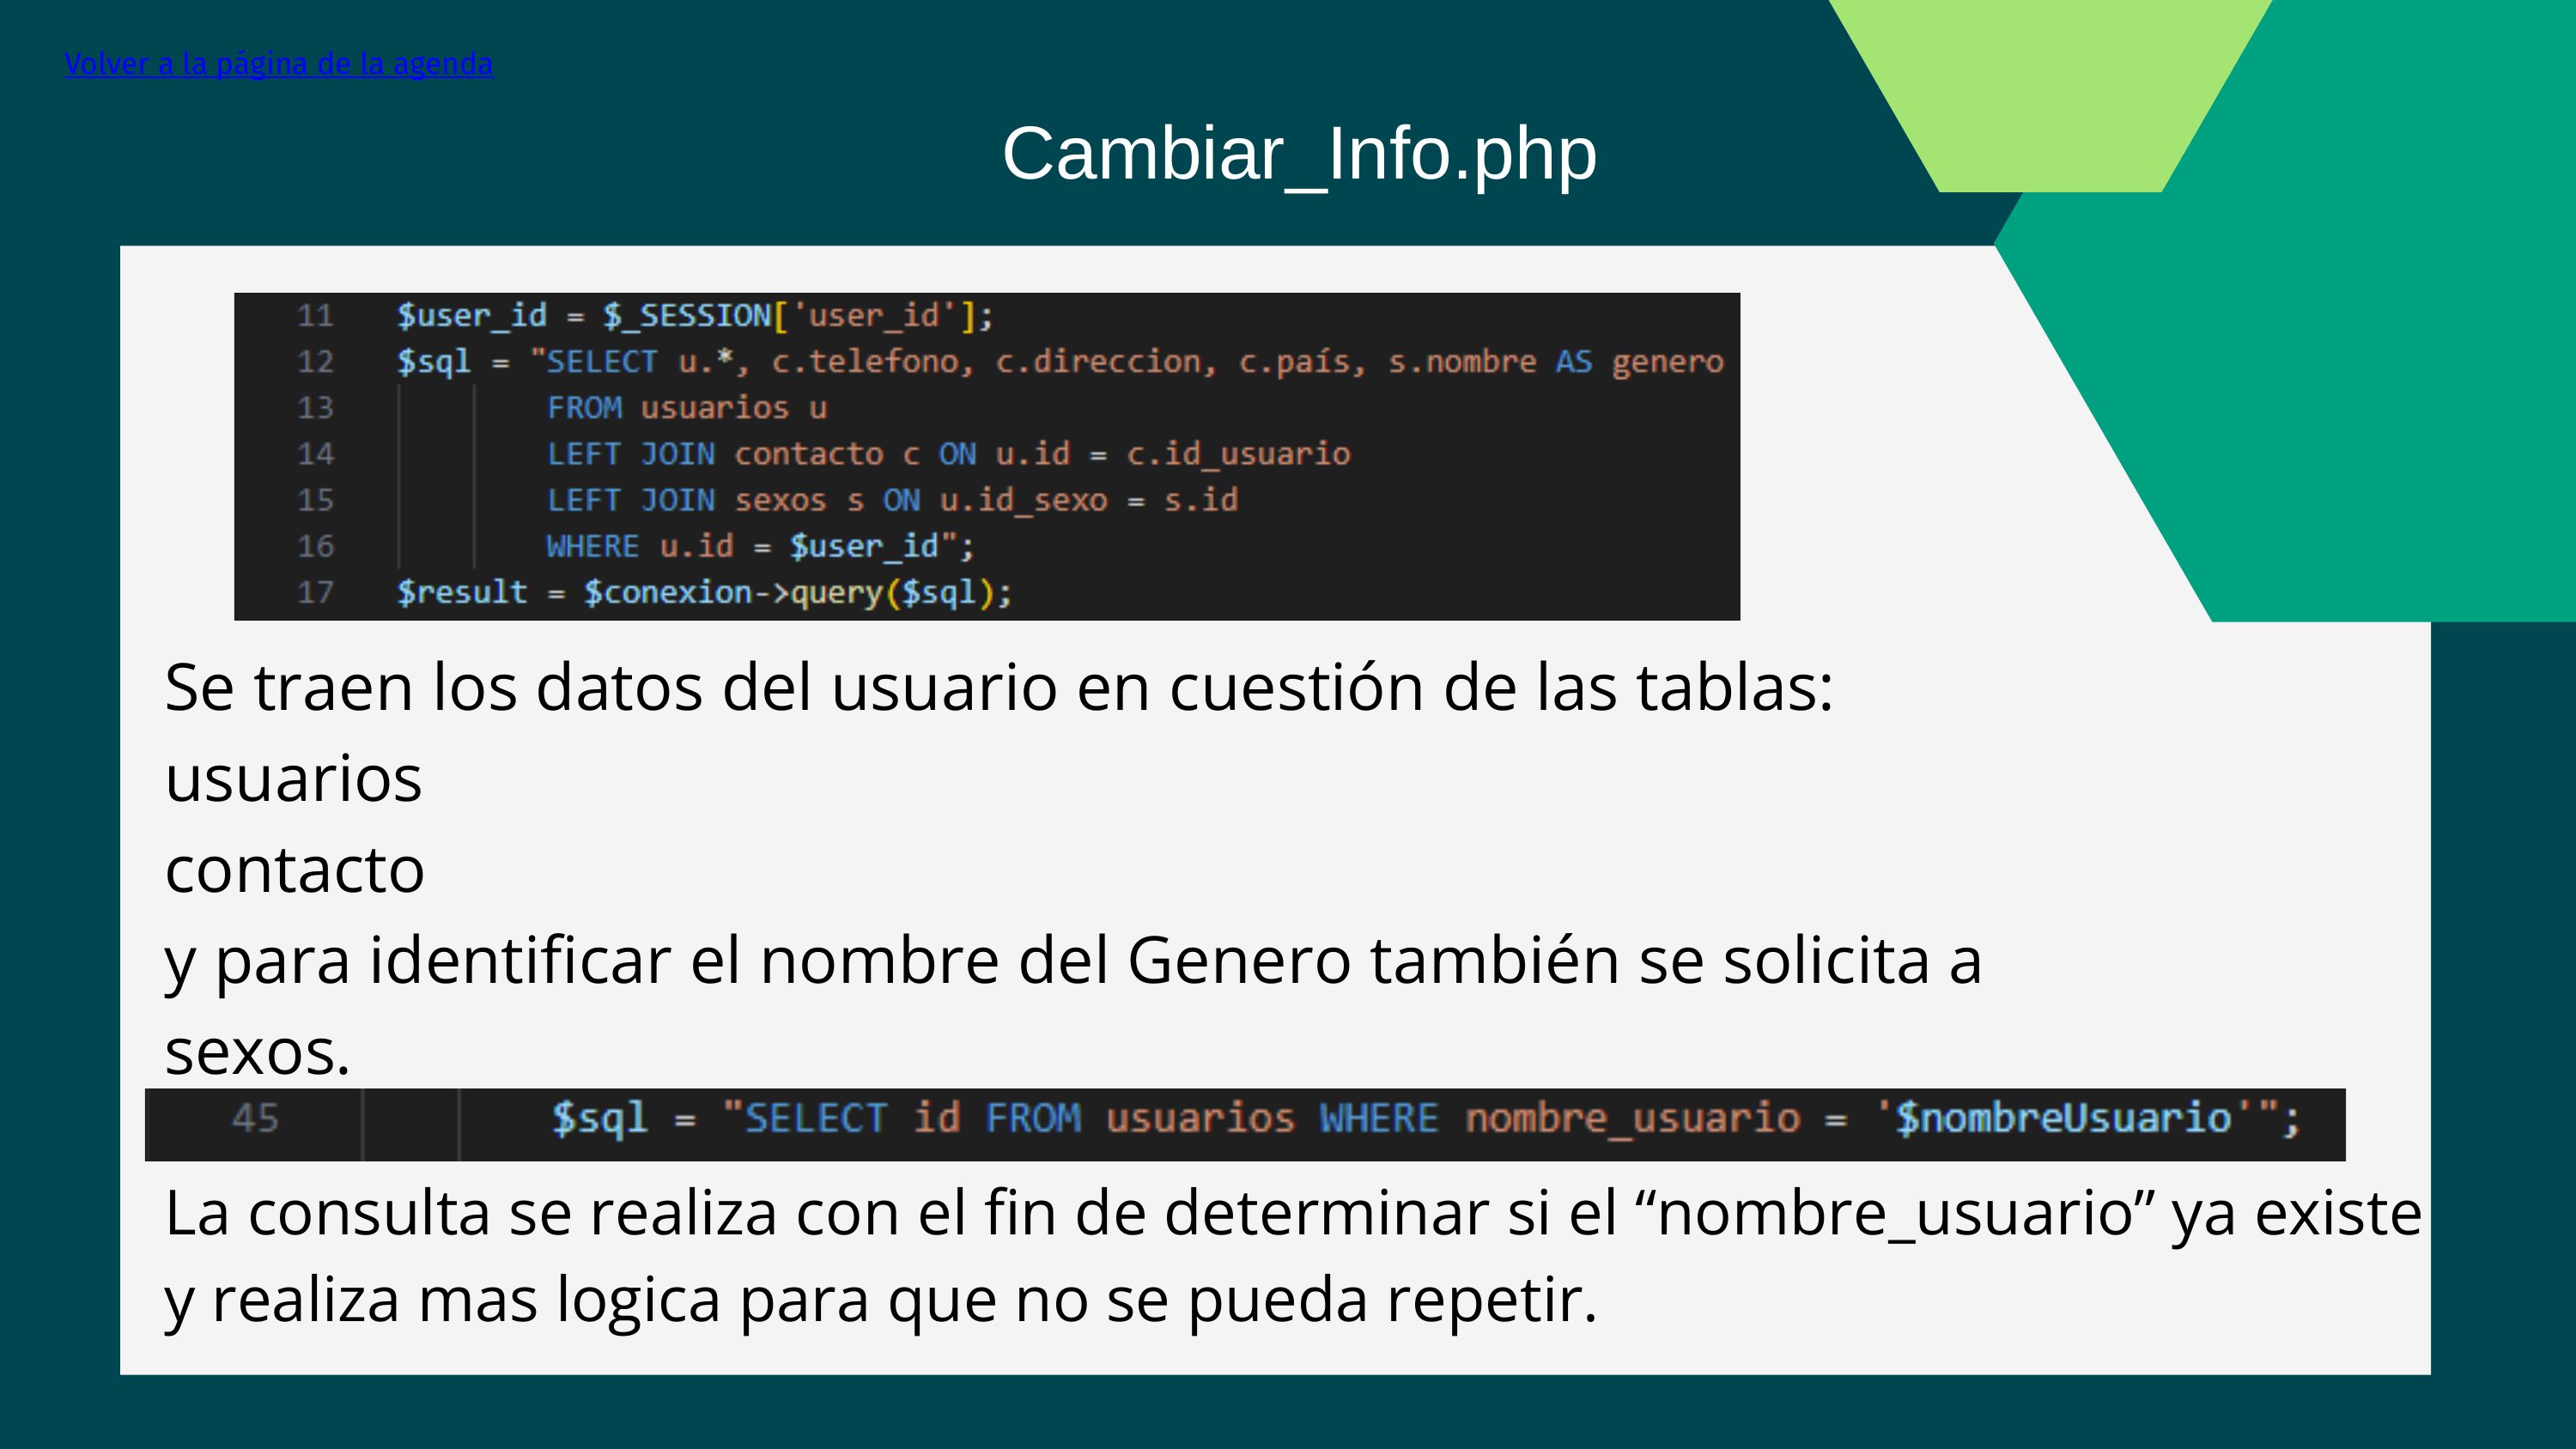

Volver a la página de la agenda
Cambiar_Info.php

Se traen los datos del usuario en cuestión de las tablas:
usuarios
contacto
y para identificar el nombre del Genero también se solicita a
sexos.

La consulta se realiza con el fin de determinar si el “nombre_usuario” ya existe y realiza mas logica para que no se pueda repetir.